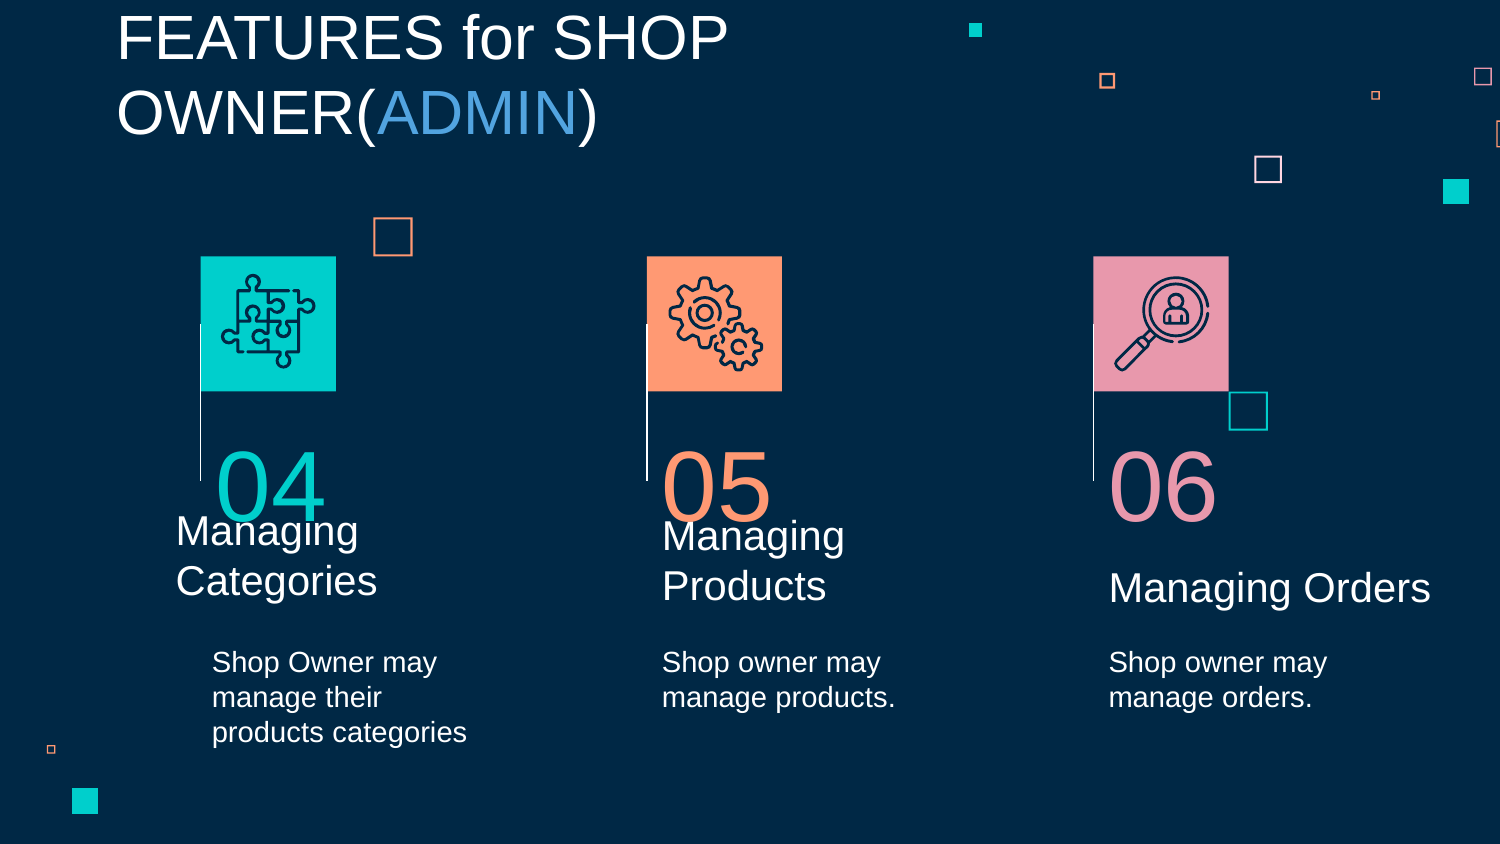

FEATURES for SHOP OWNER(ADMIN)

04
05
06
# Managing Categories
Managing Products
Managing Orders
Shop owner may manage orders.
Shop Owner may manage their products categories

Shop owner may manage products.